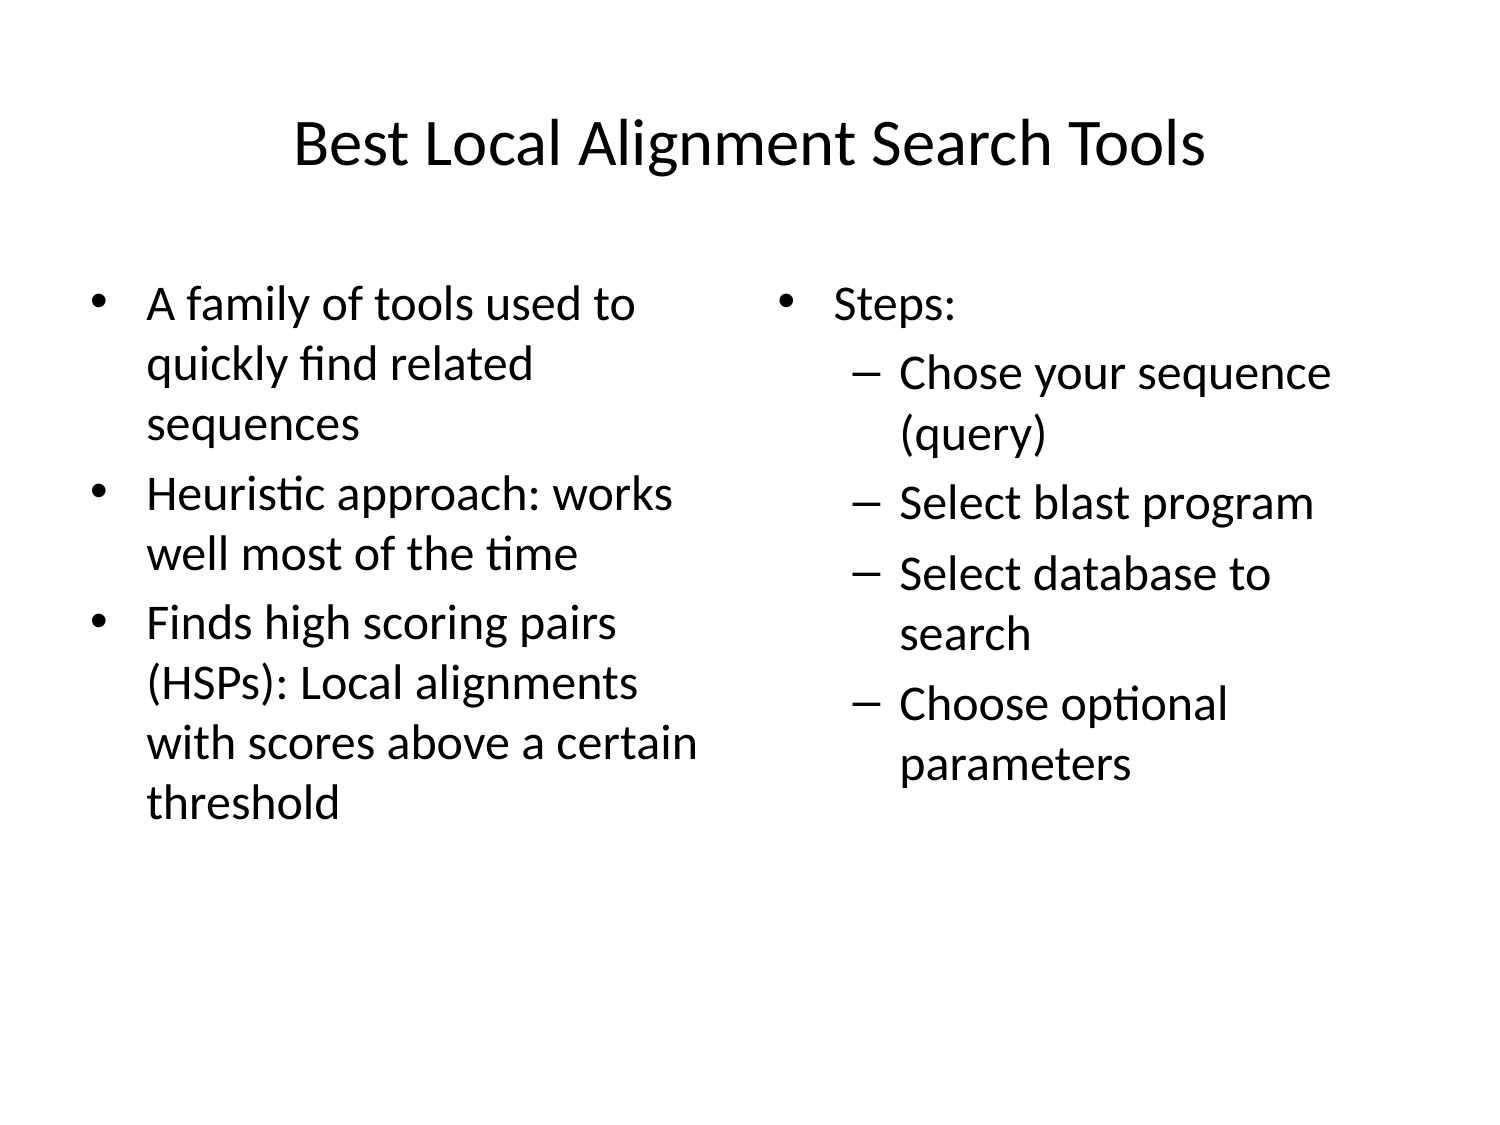

# Best Local Alignment Search Tools
A family of tools used to quickly find related sequences
Heuristic approach: works well most of the time
Finds high scoring pairs (HSPs): Local alignments with scores above a certain threshold

Steps:
Chose your sequence (query)
Select blast program
Select database to search
Choose optional parameters